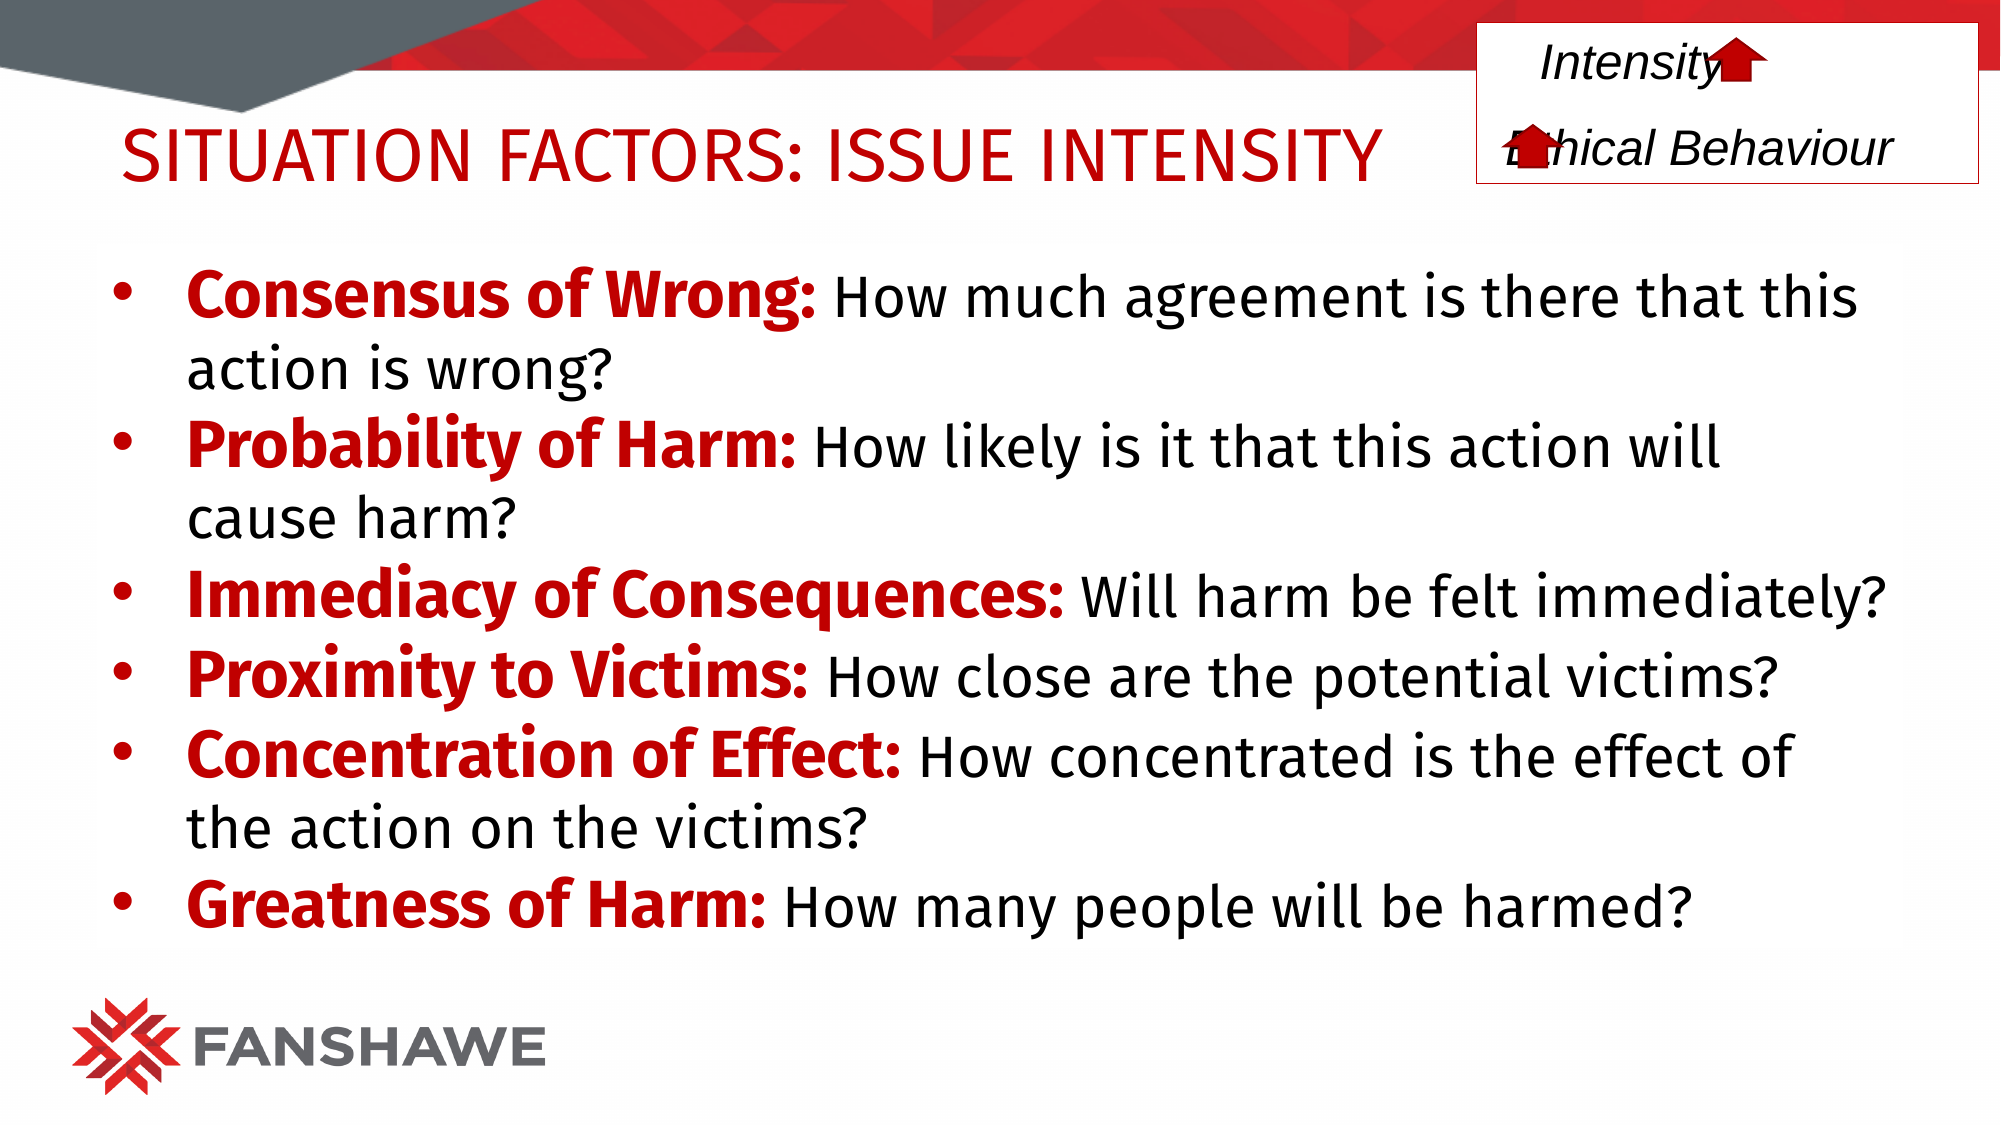

Intensity

Ethical Behaviour

# Situation Factors: Issue intensity

Consensus of Wrong: How much agreement is there that this action is wrong?
Probability of Harm: How likely is it that this action will cause harm?
Immediacy of Consequences: Will harm be felt immediately?
Proximity to Victims: How close are the potential victims?
Concentration of Effect: How concentrated is the effect of the action on the victims?
Greatness of Harm: How many people will be harmed?